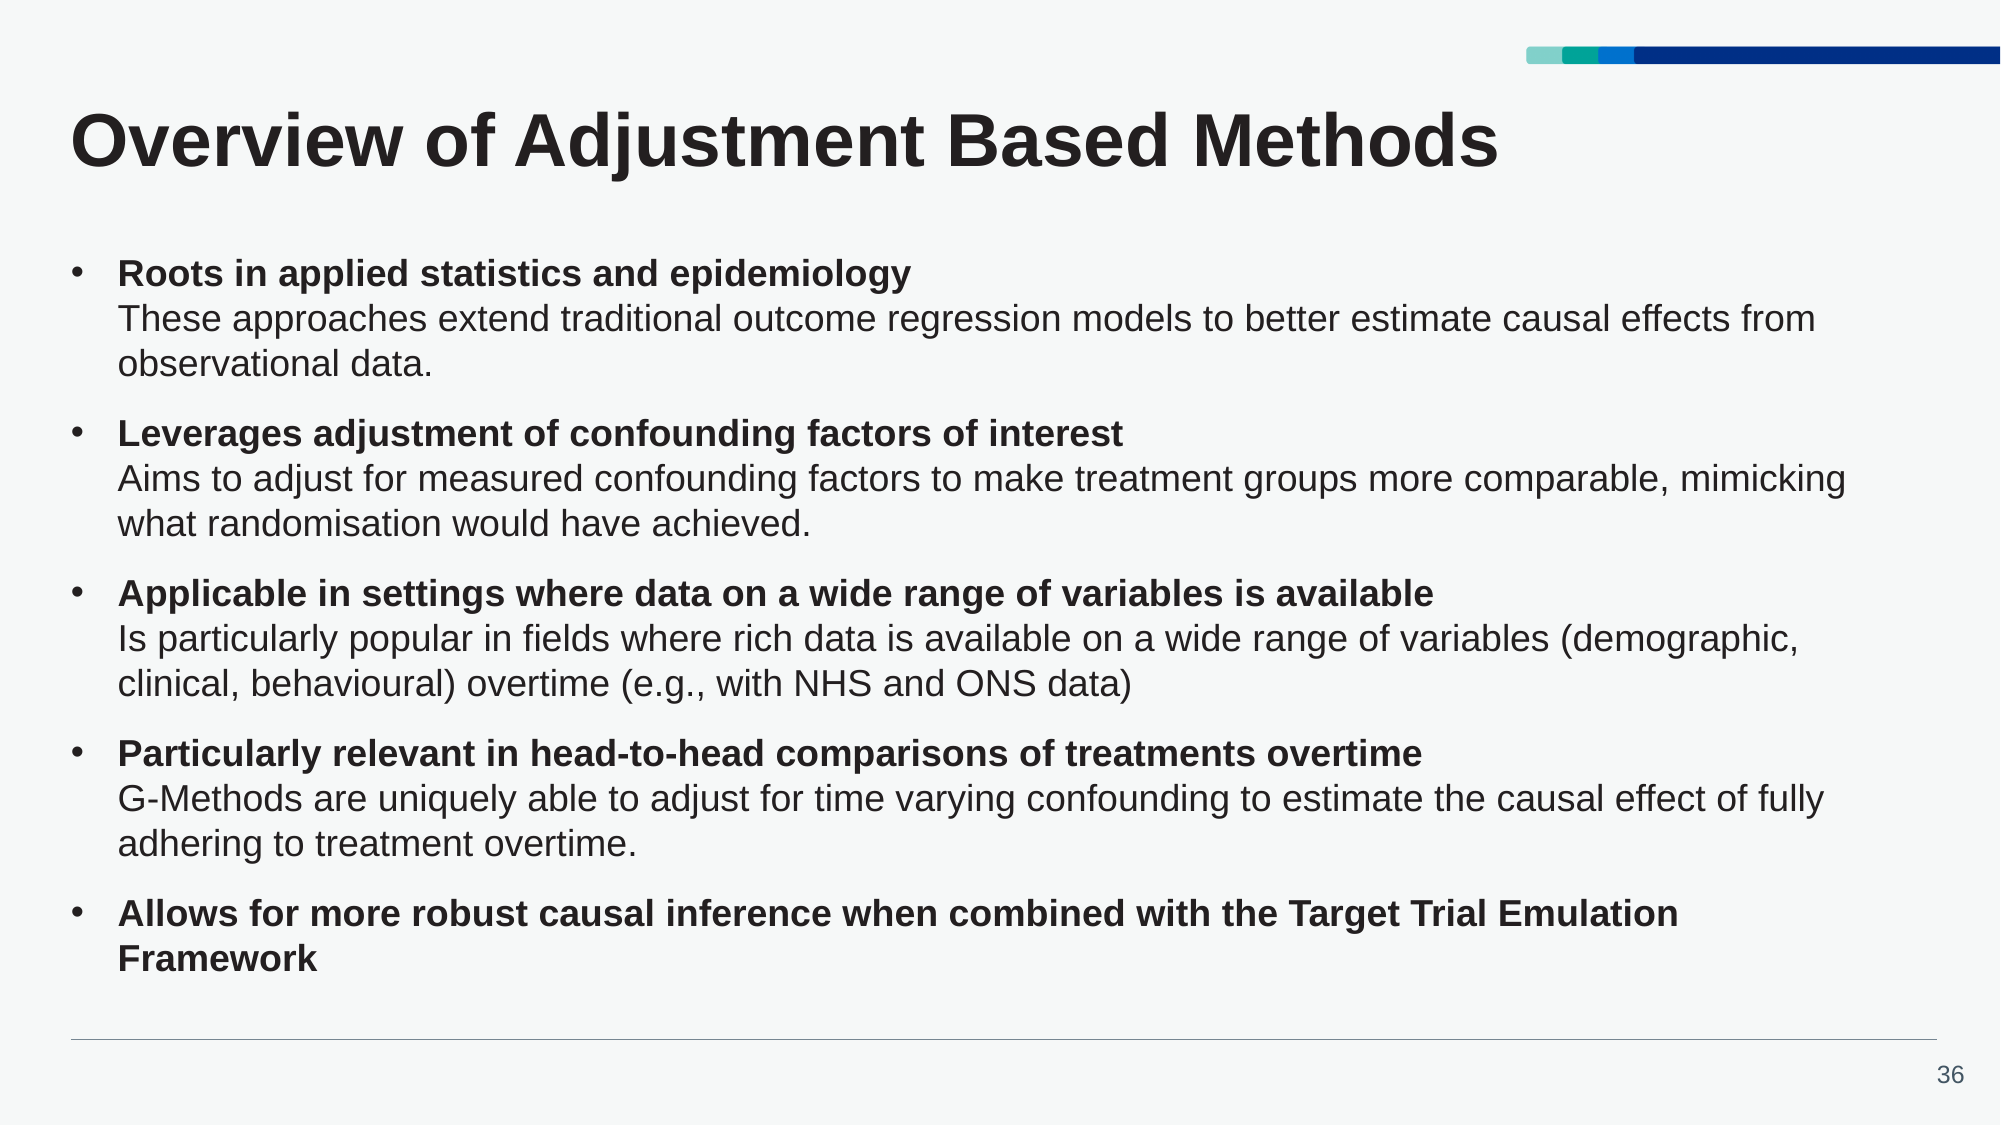

# Overview of Adjustment Based Methods
Roots in applied statistics and epidemiology
These approaches extend traditional outcome regression models to better estimate causal effects from observational data.
Leverages adjustment of confounding factors of interest
Aims to adjust for measured confounding factors to make treatment groups more comparable, mimicking what randomisation would have achieved.
Applicable in settings where data on a wide range of variables is available
Is particularly popular in fields where rich data is available on a wide range of variables (demographic, clinical, behavioural) overtime (e.g., with NHS and ONS data)
Particularly relevant in head-to-head comparisons of treatments overtime
G-Methods are uniquely able to adjust for time varying confounding to estimate the causal effect of fully adhering to treatment overtime.
Allows for more robust causal inference when combined with the Target Trial Emulation Framework